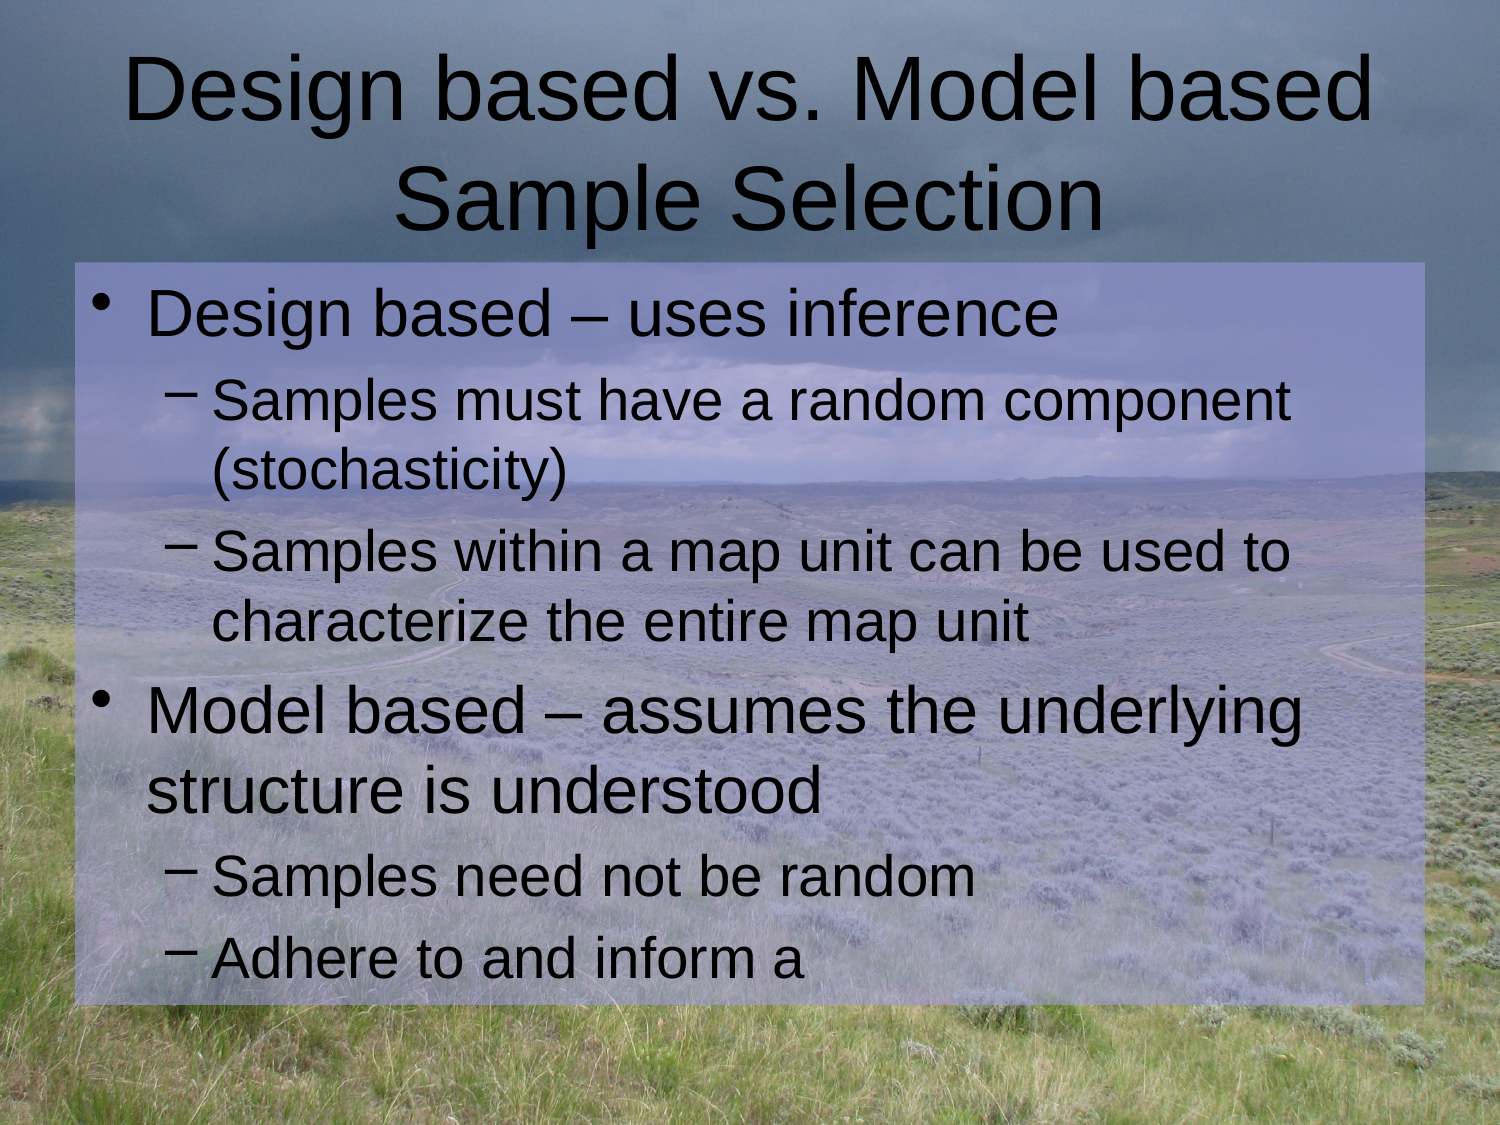

# Design based vs. Model based Sample Selection
Design based – uses inference
Samples must have a random component (stochasticity)
Samples within a map unit can be used to characterize the entire map unit
Model based – assumes the underlying structure is understood
Samples need not be random
Adhere to and inform a